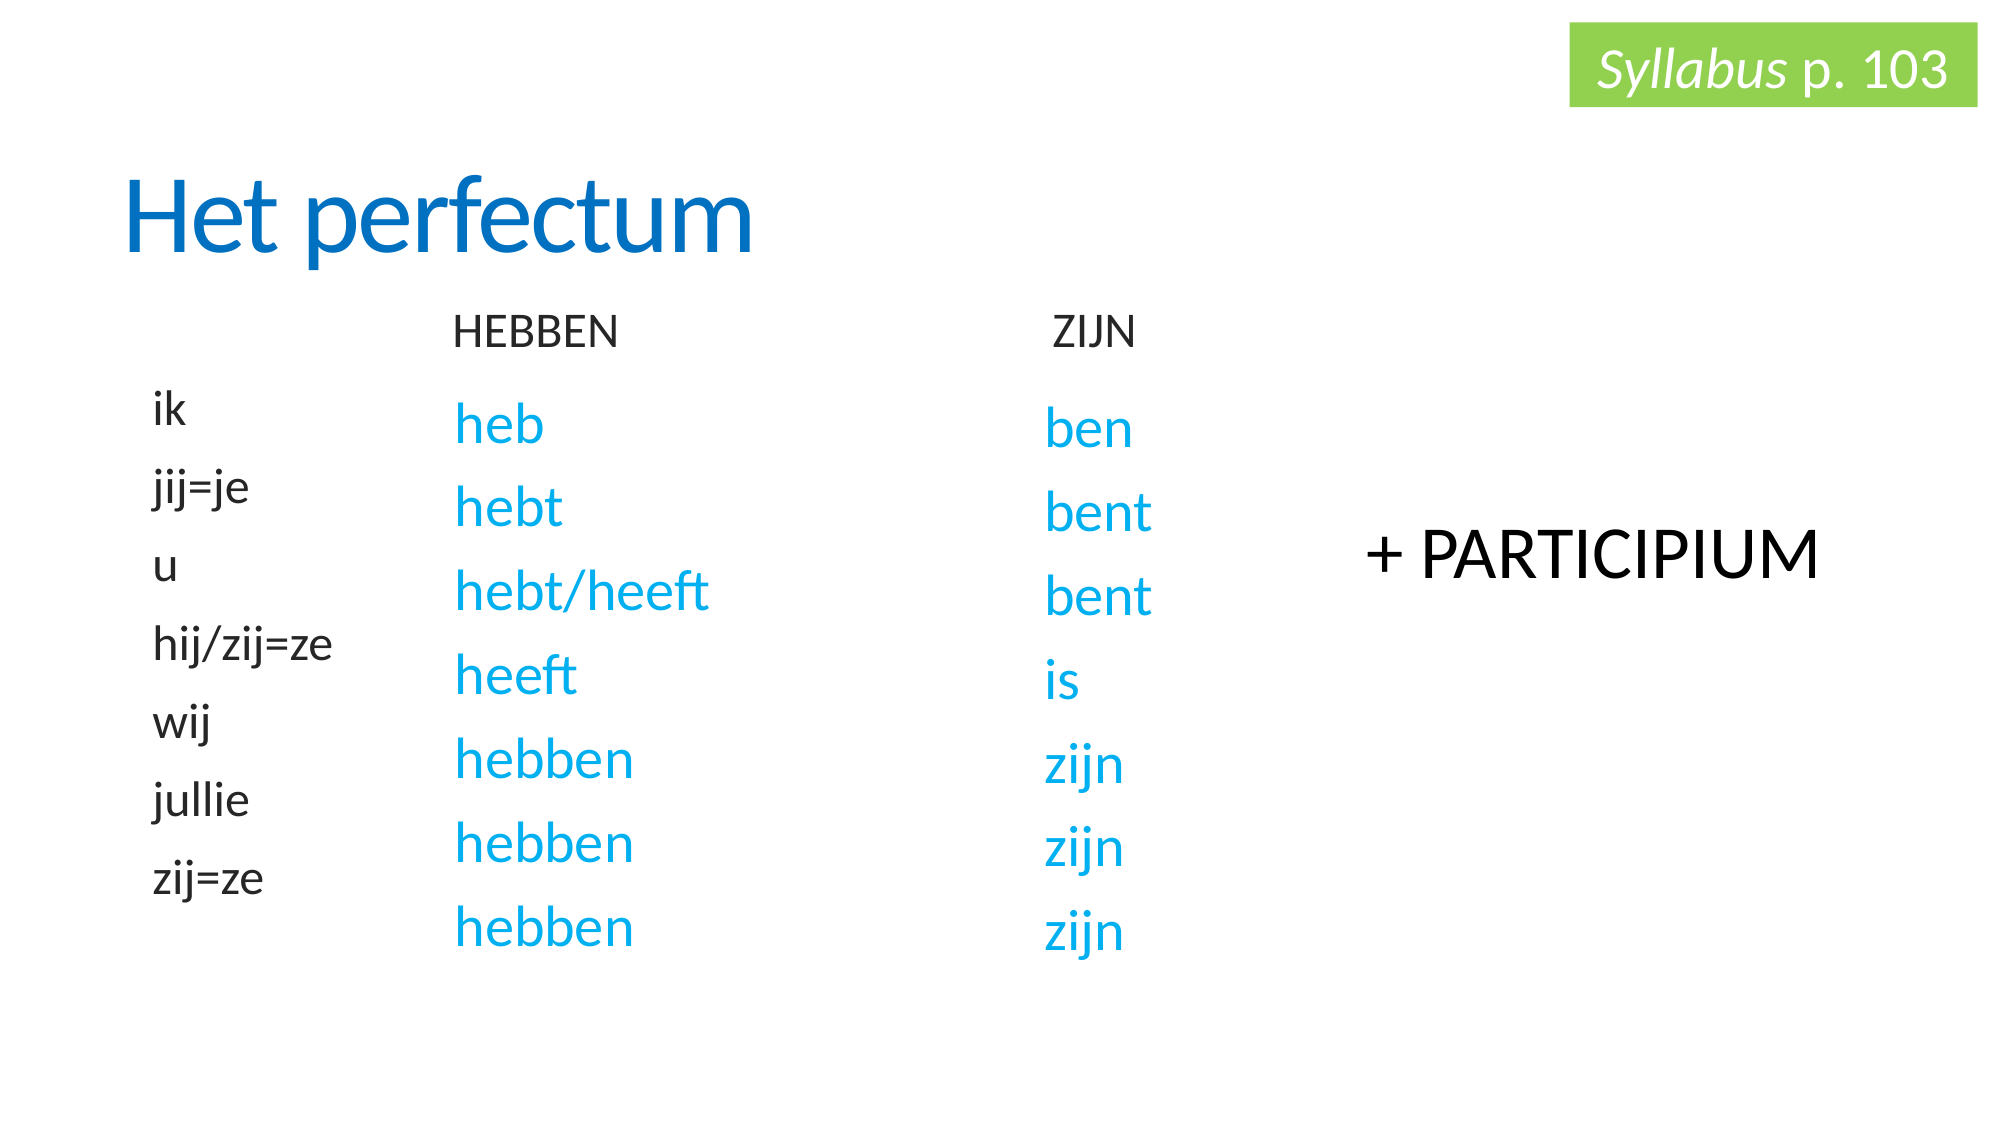

Syllabus p. 103
Het perfectum
		HEBBEN			ZIJN
ik
jij=je
u
hij/zij=ze
wij
jullie
zij=ze
heb
hebt
hebt/heeft
heeft
hebben
hebben
hebben
ben
bent
bent
is
zijn
zijn
zijn
+ PARTICIPIUM